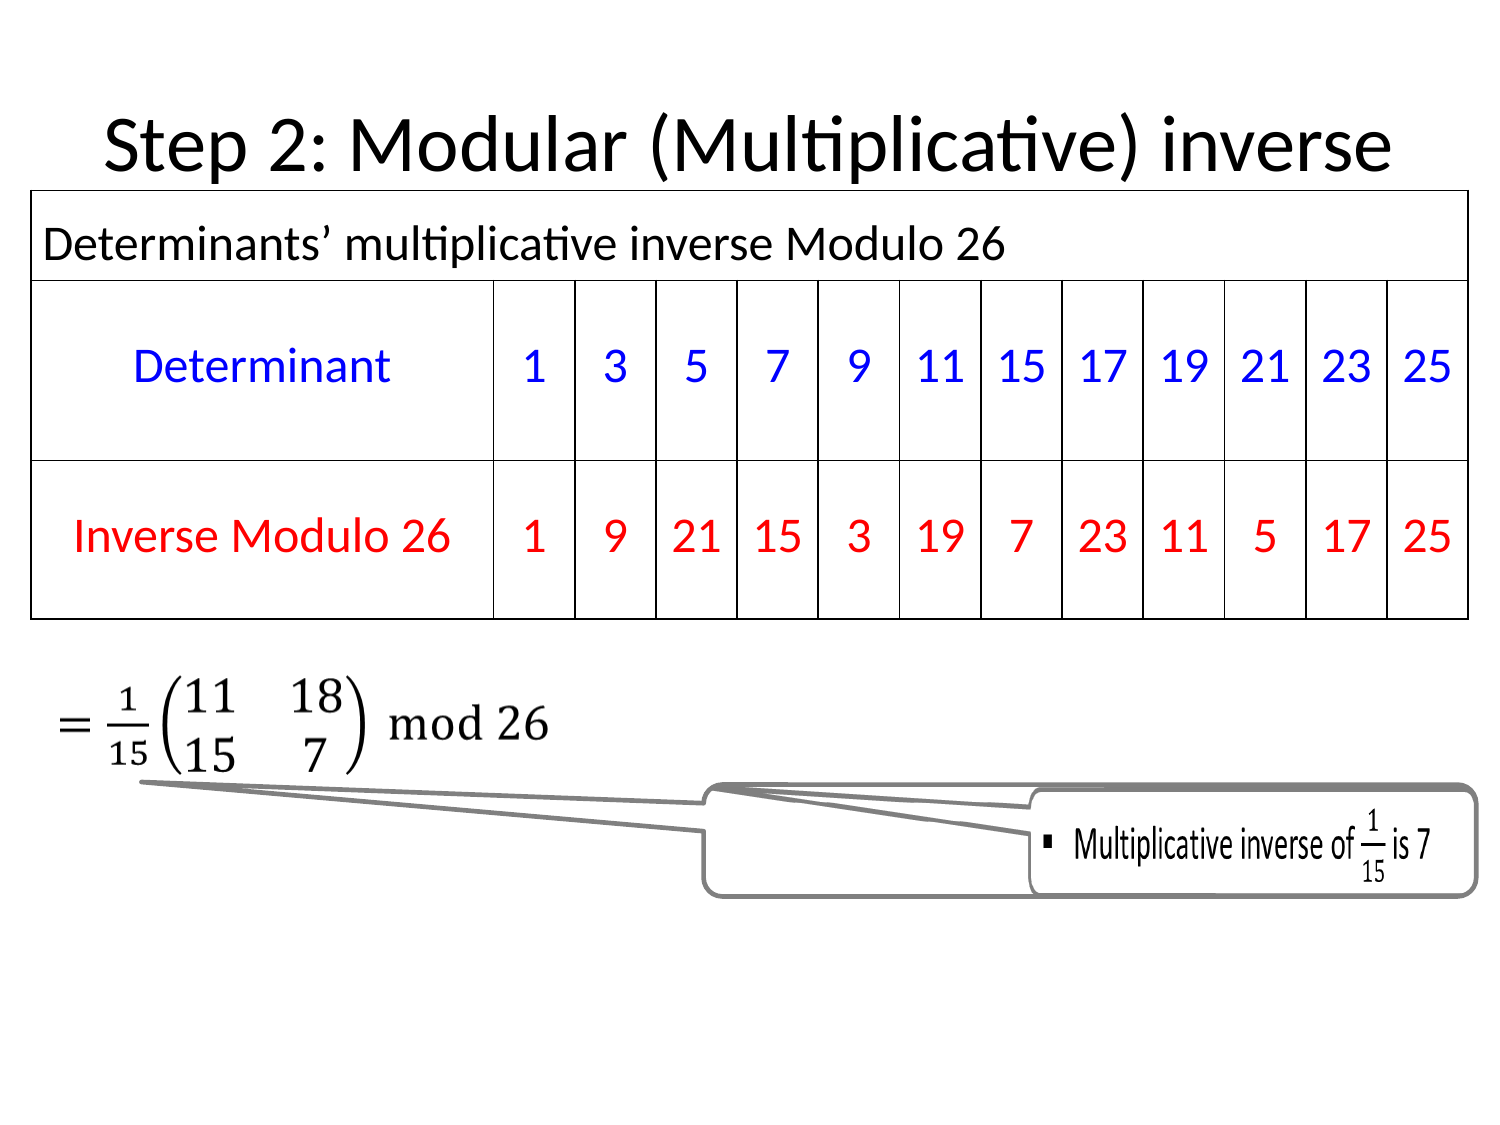

# Step 2: Modular (Multiplicative) inverse
| Determinants’ multiplicative inverse Modulo 26 |  |  |  |  |  |  |  |  |  |  |  |  |
| --- | --- | --- | --- | --- | --- | --- | --- | --- | --- | --- | --- | --- |
| Determinant | 1 | 3 | 5 | 7 | 9 | 11 | 15 | 17 | 19 | 21 | 23 | 25 |
| Inverse Modulo 26 | 1 | 9 | 21 | 15 | 3 | 19 | 7 | 23 | 11 | 5 | 17 | 25 |